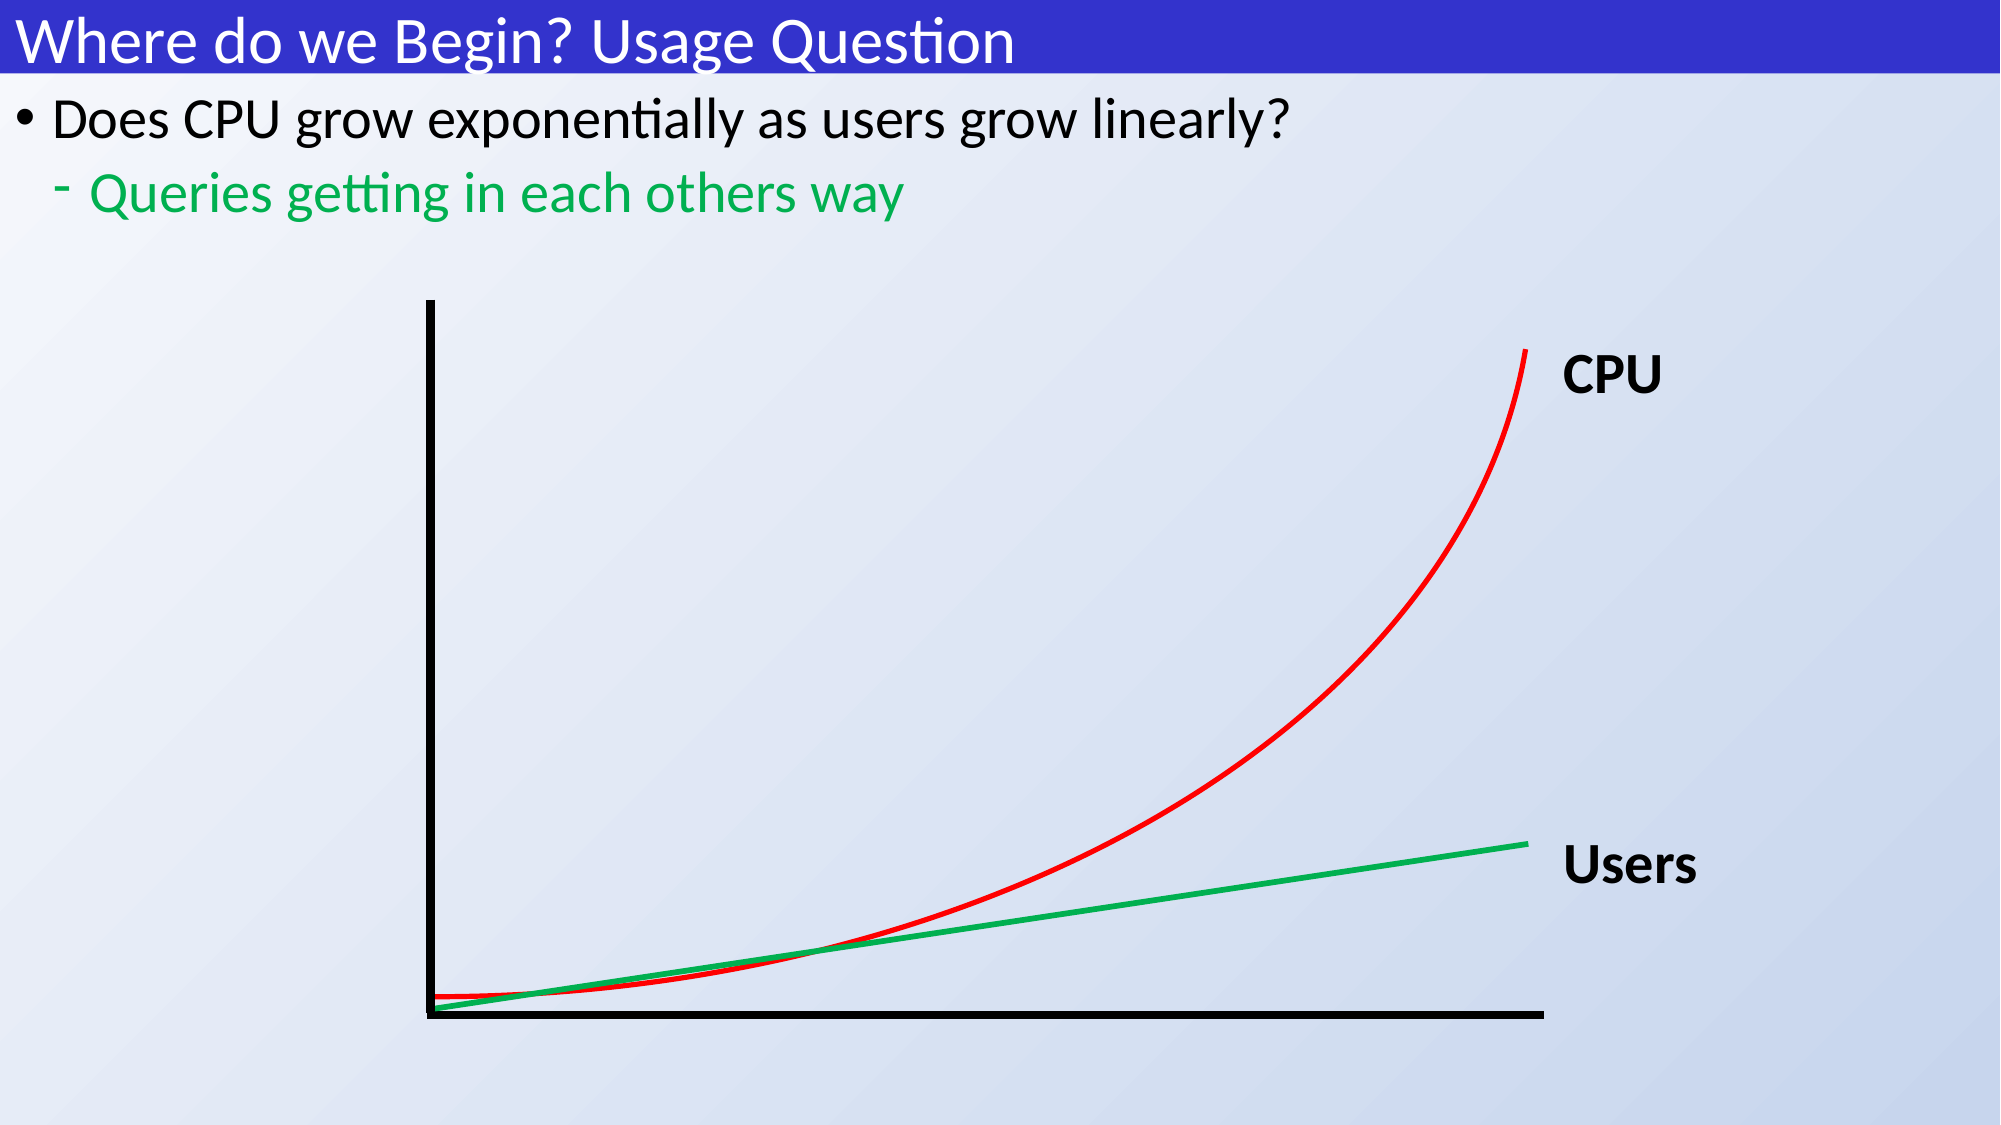

CPU
Users
# Where do we Begin? Usage Question
Does CPU grow exponentially as users grow linearly?
Queries getting in each others way